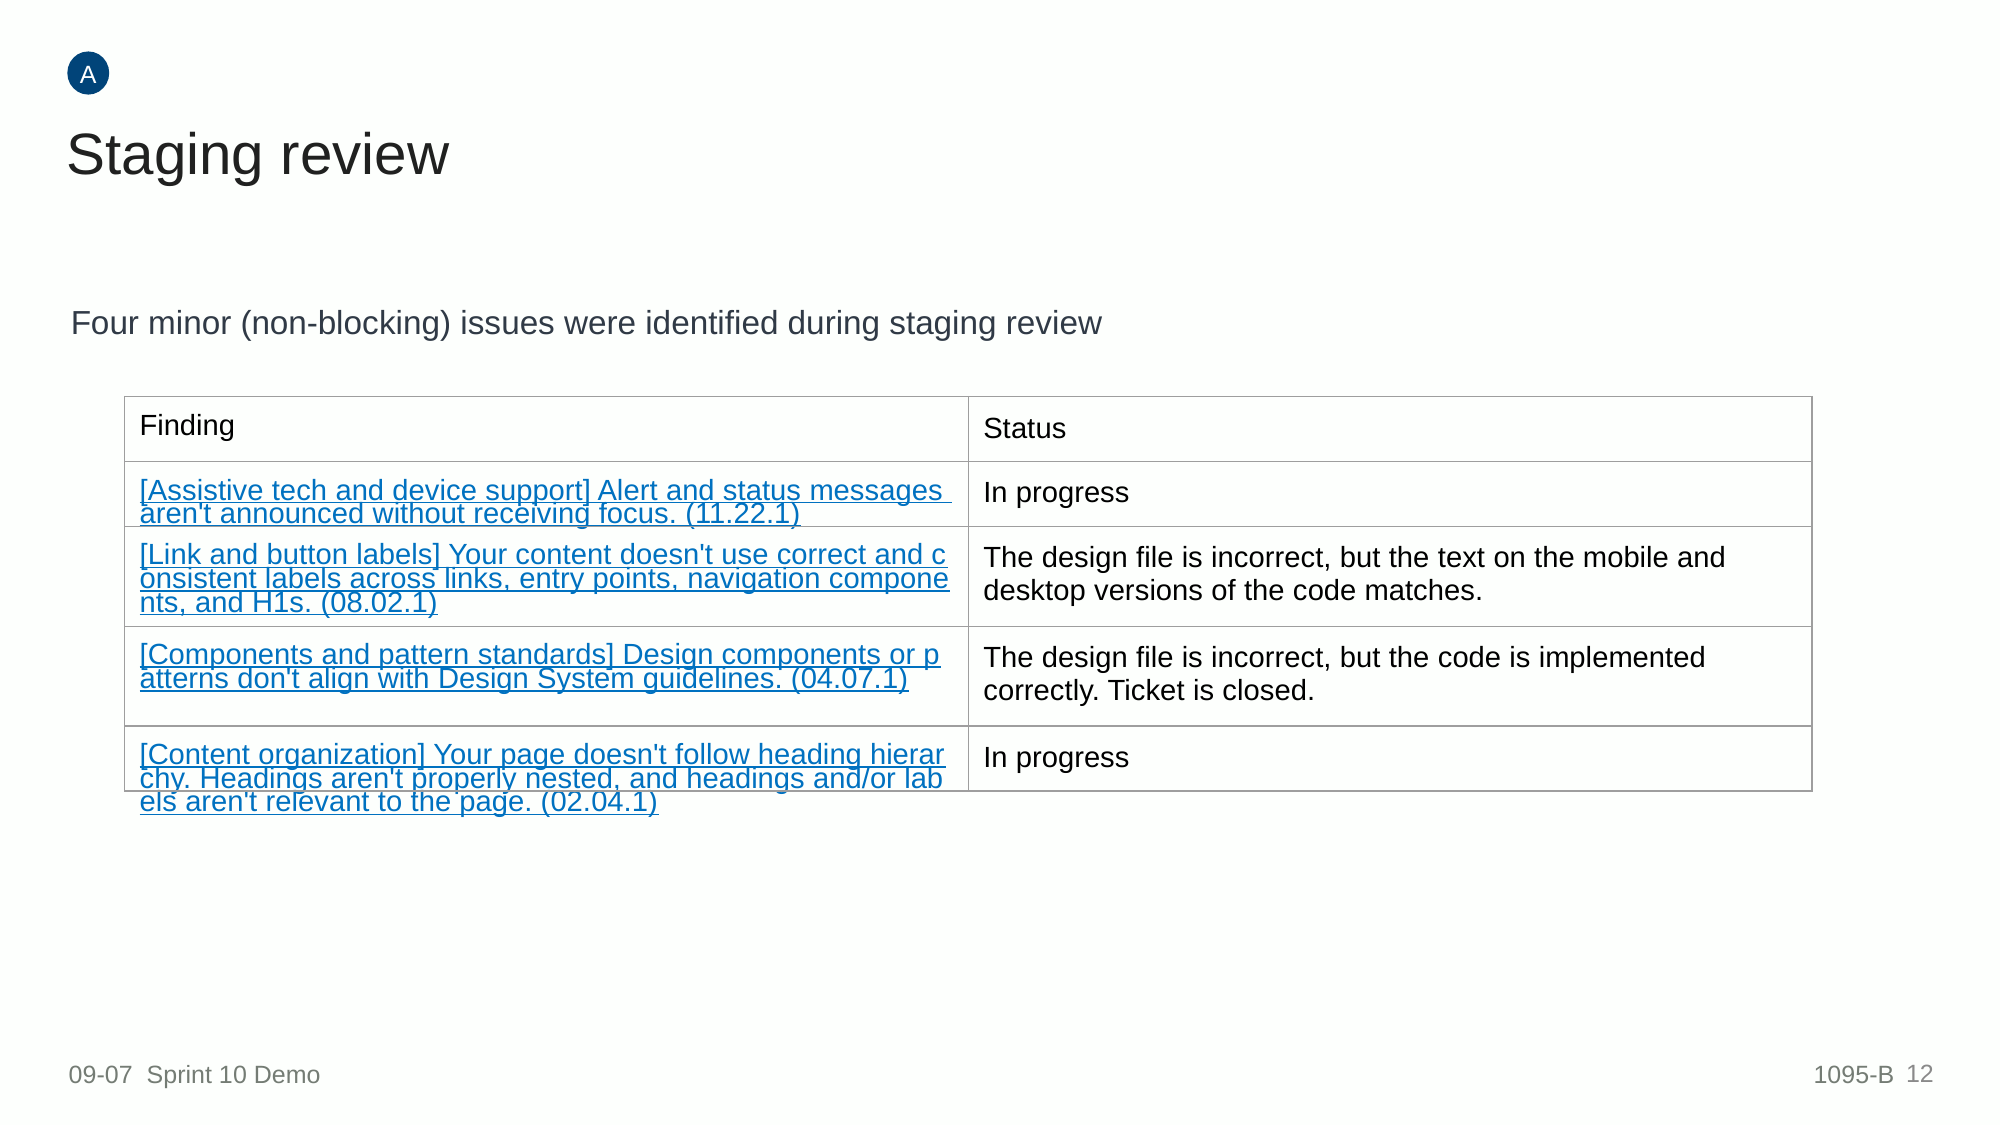

A

Staging review
Four minor (non-blocking) issues were identified during staging review
| Finding | Status |
| --- | --- |
| [Assistive tech and device support] Alert and status messages aren't announced without receiving focus. (11.22.1) | In progress |
| [Link and button labels] Your content doesn't use correct and consistent labels across links, entry points, navigation components, and H1s. (08.02.1) | The design file is incorrect, but the text on the mobile and desktop versions of the code matches. |
| [Components and pattern standards] Design components or patterns don't align with Design System guidelines. (04.07.1) | The design file is incorrect, but the code is implemented correctly. Ticket is closed. |
| [Content organization] Your page doesn't follow heading hierarchy. Headings aren't properly nested, and headings and/or labels aren't relevant to the page. (02.04.1) | In progress |
12
09-07  Sprint 10 Demo
1095-B